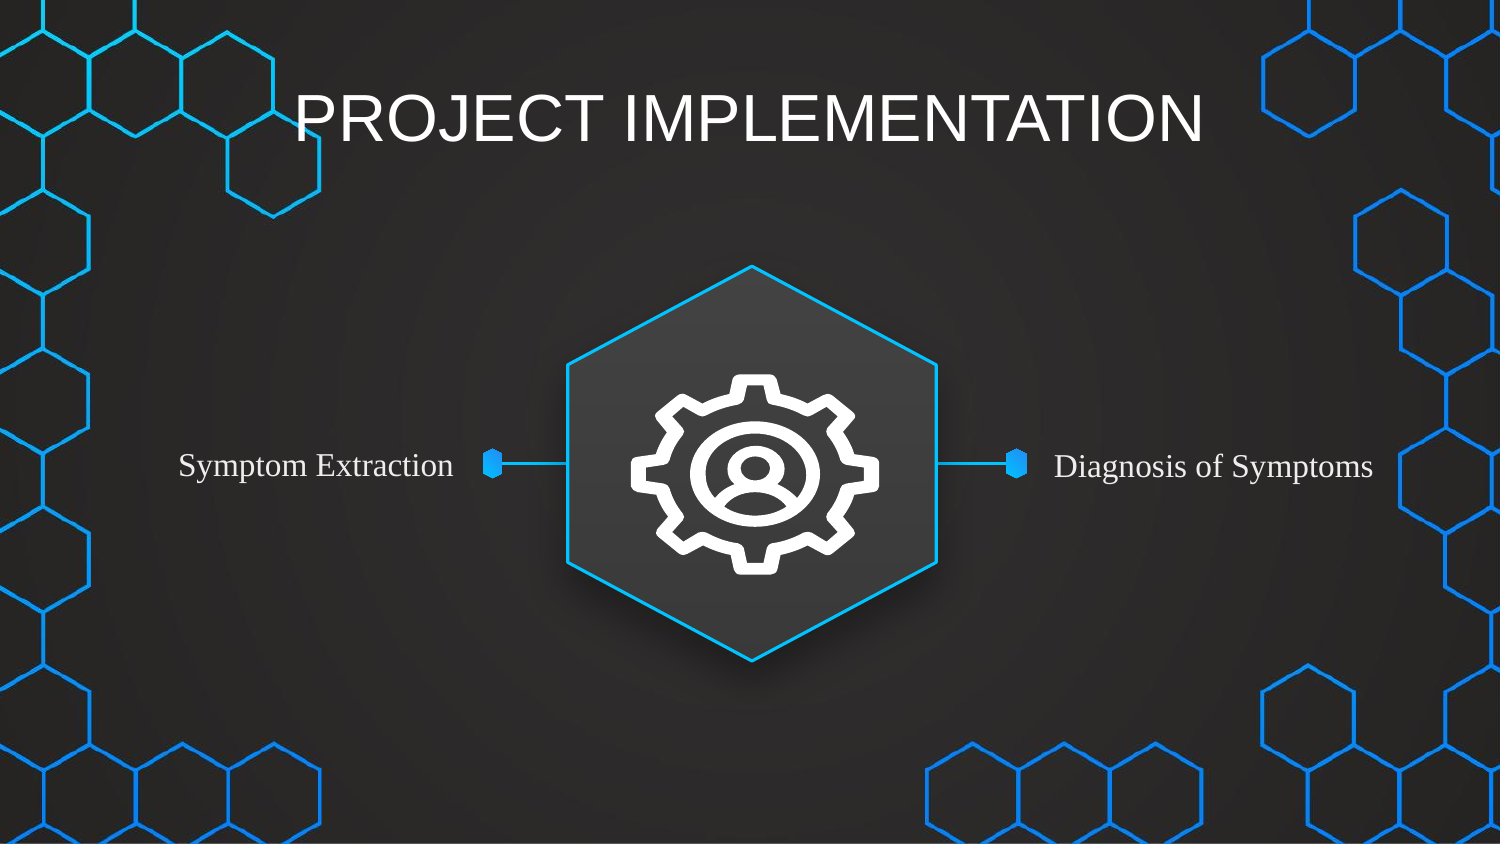

# PROJECT IMPLEMENTATION

Symptom Extraction
Diagnosis of Symptoms